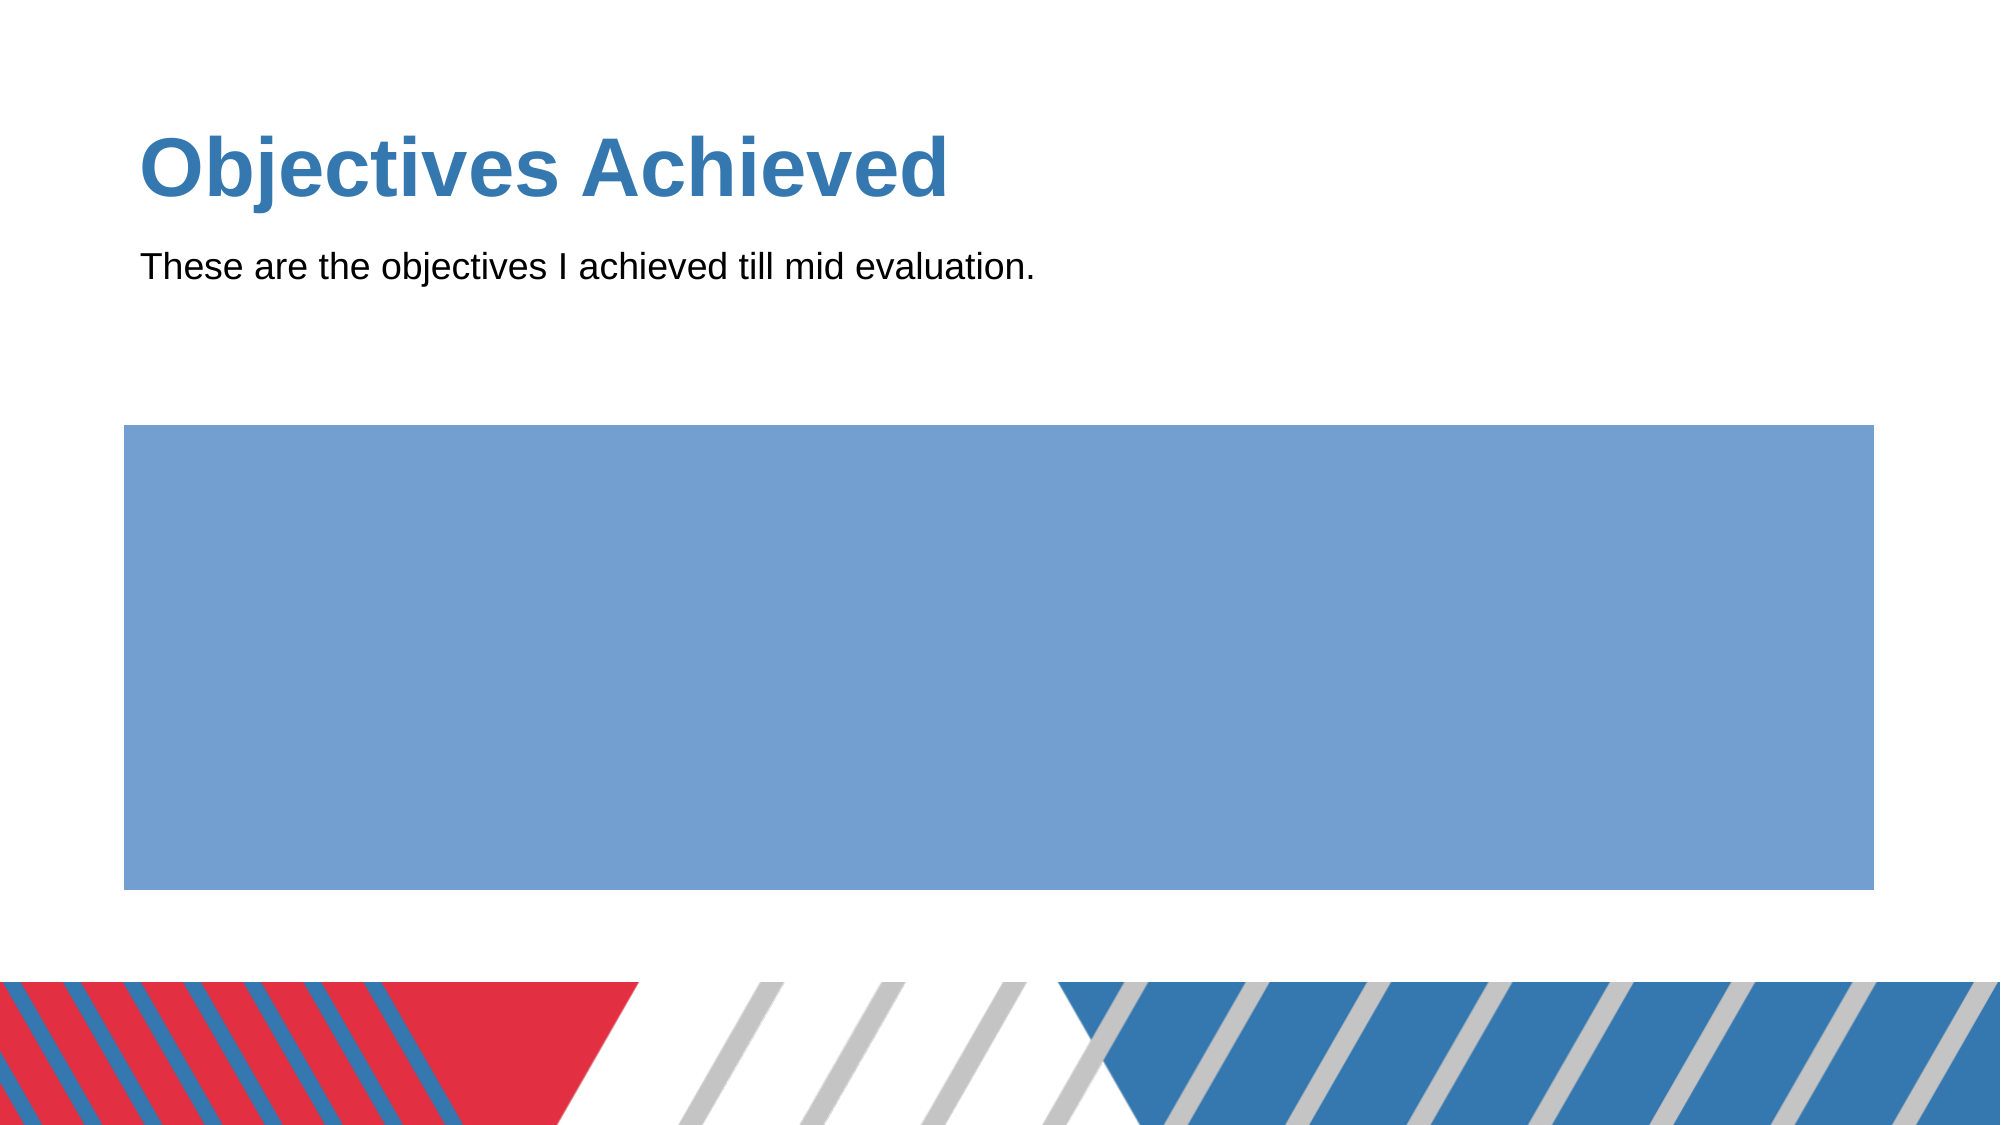

# Objectives Achieved
These are the objectives I achieved till mid evaluation.
Find and establish a suitable CRS for Mars. (CRS = Coordinate Reference System)
Find necessary data and extract out useful information from them.
Using a DTM of a particular region of Mars, find a suitable movement directions given a start point based on only the slope data.  (dropped this method in the final submission)
Using the movement directions and the slope data, establish a means of finding a least cost trajectory given a start point. This establishes a good base over which I can put more constraints. (dropped this method in the final submission)